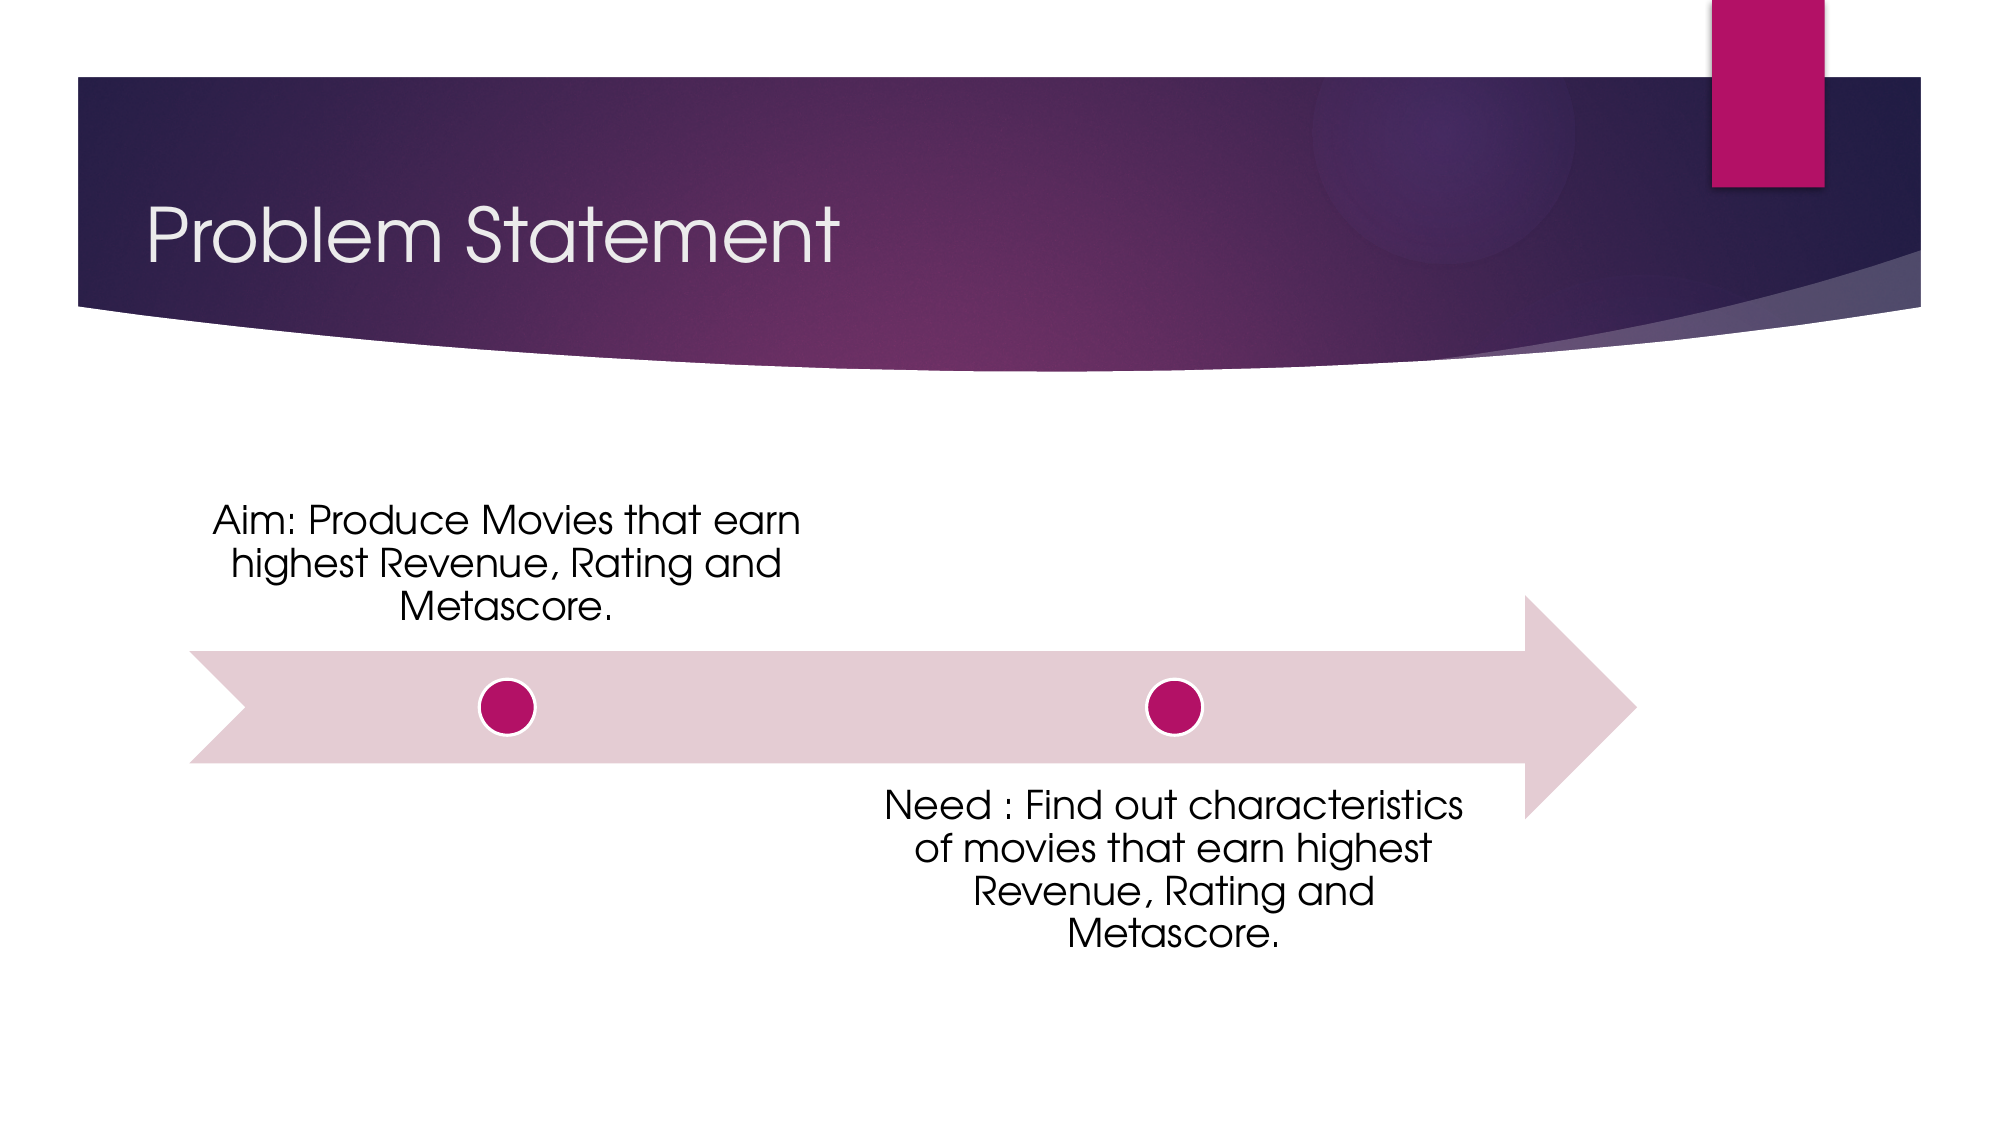

# Problem Statement
Aim: Produce Movies that earn highest Revenue, Rating and Metascore.
Need : Find out characteristics of movies that earn highest Revenue, Rating and Metascore.